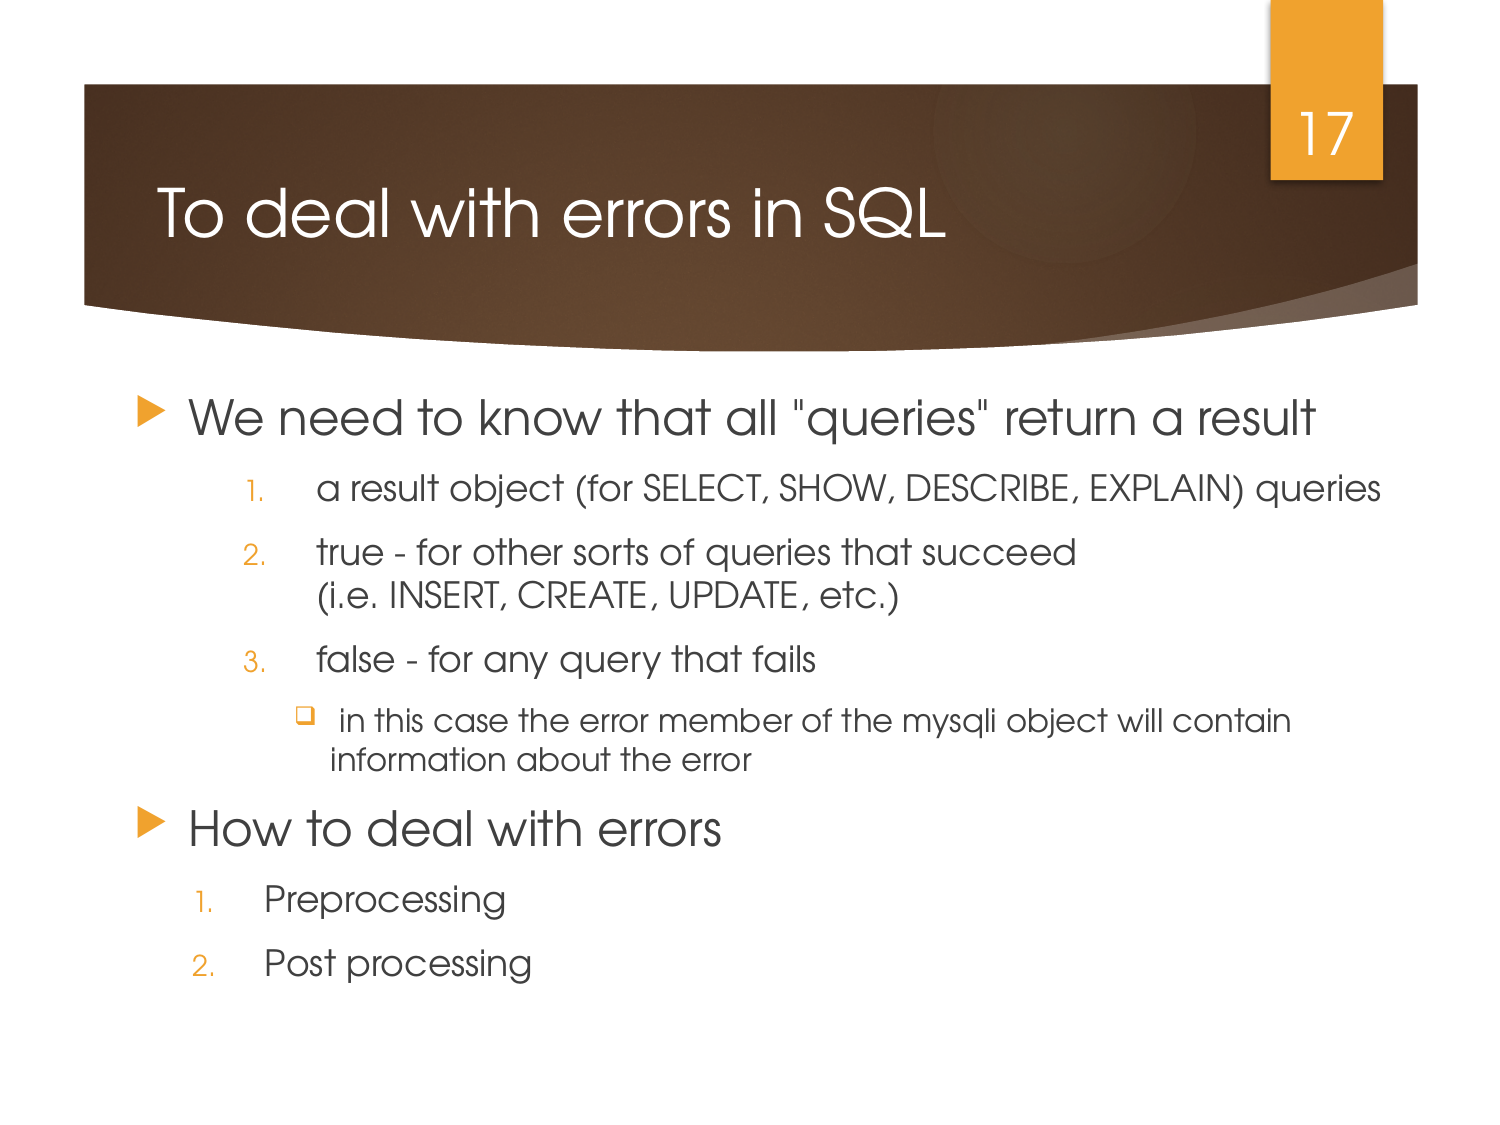

17
# To deal with errors in SQL
We need to know that all "queries" return a result
a result object (for SELECT, SHOW, DESCRIBE, EXPLAIN) queries
true - for other sorts of queries that succeed
(i.e. INSERT, CREATE, UPDATE, etc.)
false - for any query that fails
 in this case the error member of the mysqli object will contain information about the error
How to deal with errors
Preprocessing
Post processing